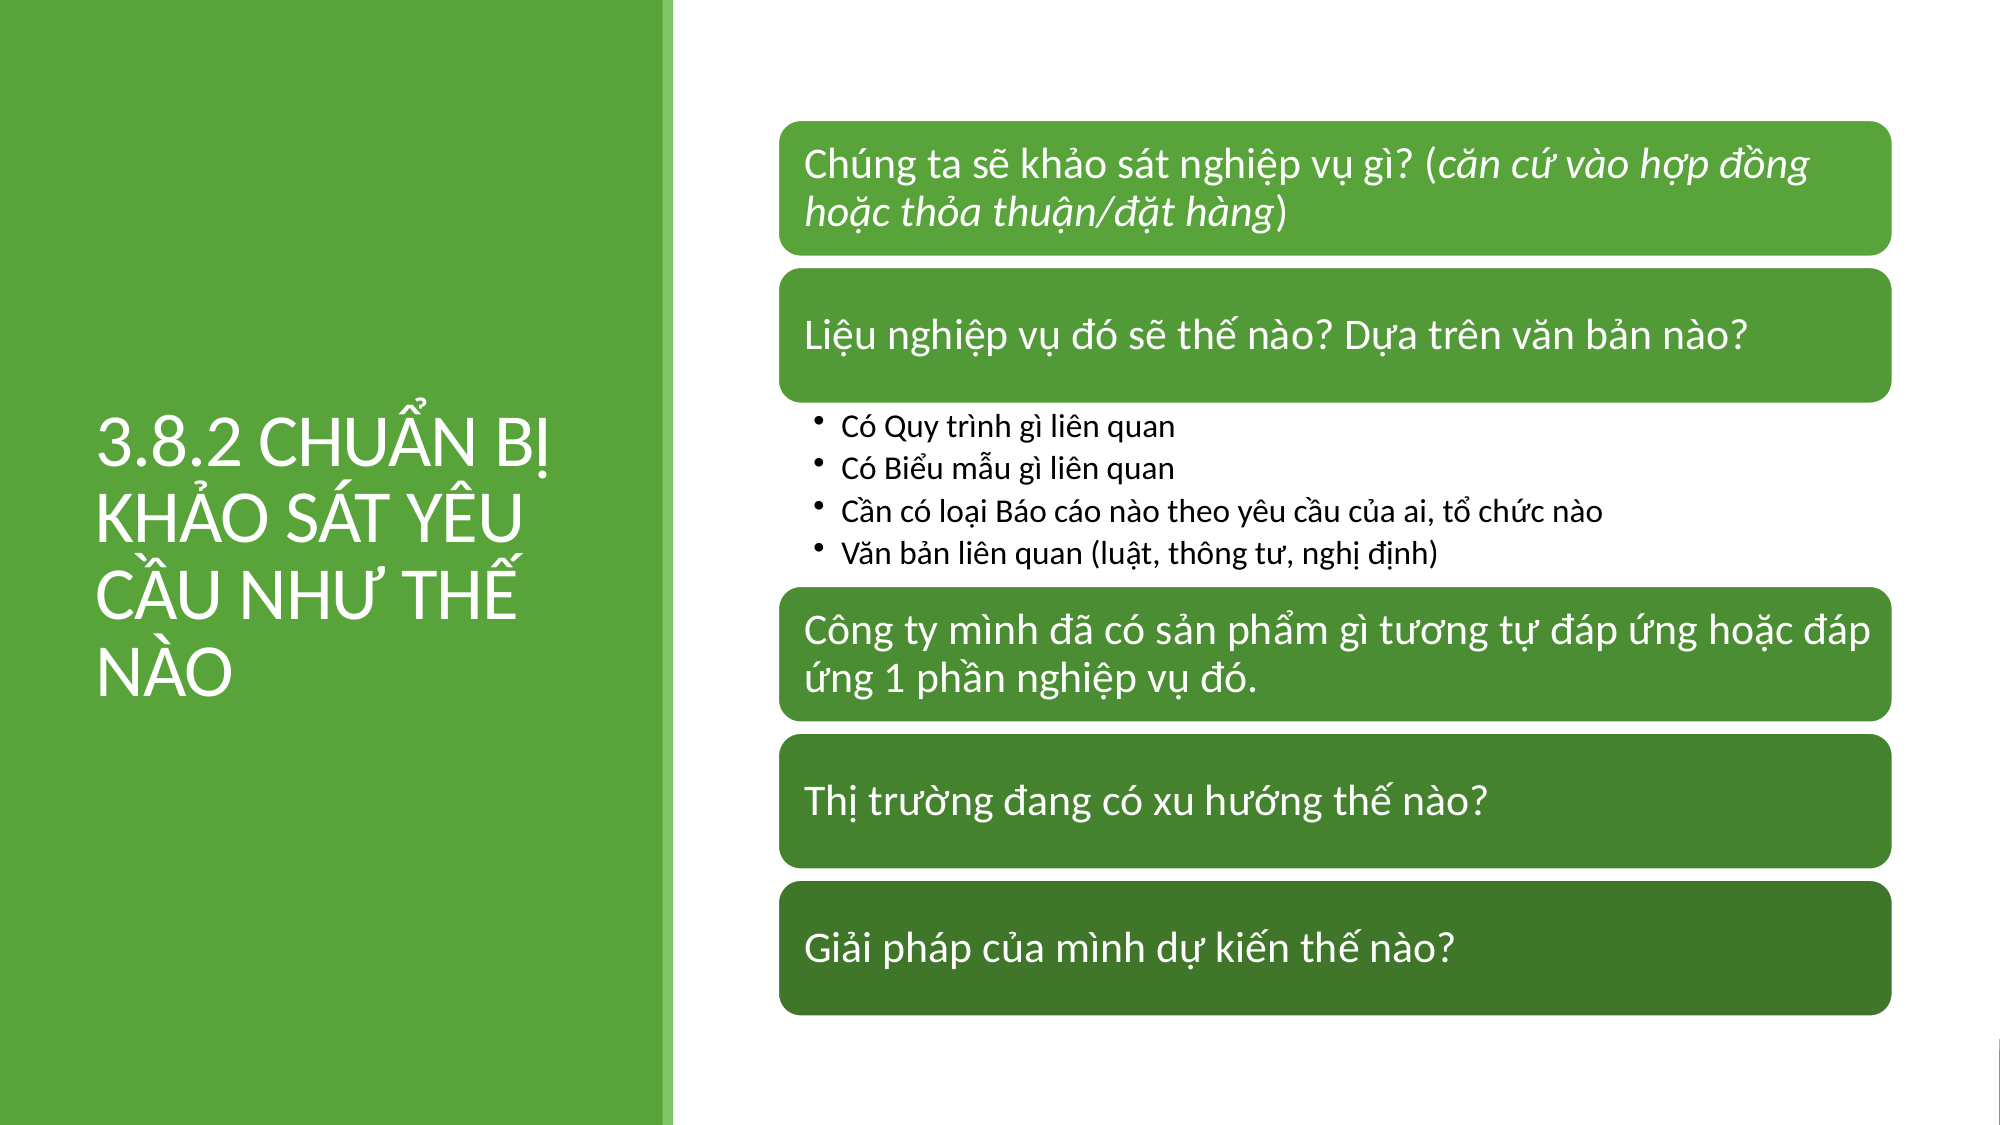

# 3.8.2 CHUẨN BỊ KHẢO SÁT YÊU CẦU NHƯ THẾ NÀO
Chúng ta sẽ khảo sát nghiệp vụ gì? (căn cứ vào hợp đồng hoặc thỏa thuận/đặt hàng)
Liệu nghiệp vụ đó sẽ thế nào? Dựa trên văn bản nào?
Có Quy trình gì liên quan
Có Biểu mẫu gì liên quan
Cần có loại Báo cáo nào theo yêu cầu của ai, tổ chức nào
Văn bản liên quan (luật, thông tư, nghị định)
Công ty mình đã có sản phẩm gì tương tự đáp ứng hoặc đáp ứng 1 phần nghiệp vụ đó.
Thị trường đang có xu hướng thế nào?
Giải pháp của mình dự kiến thế nào?
Bản quyền thuộc Học viện iBPO. Cấm sao chép dưới mọi hình thức